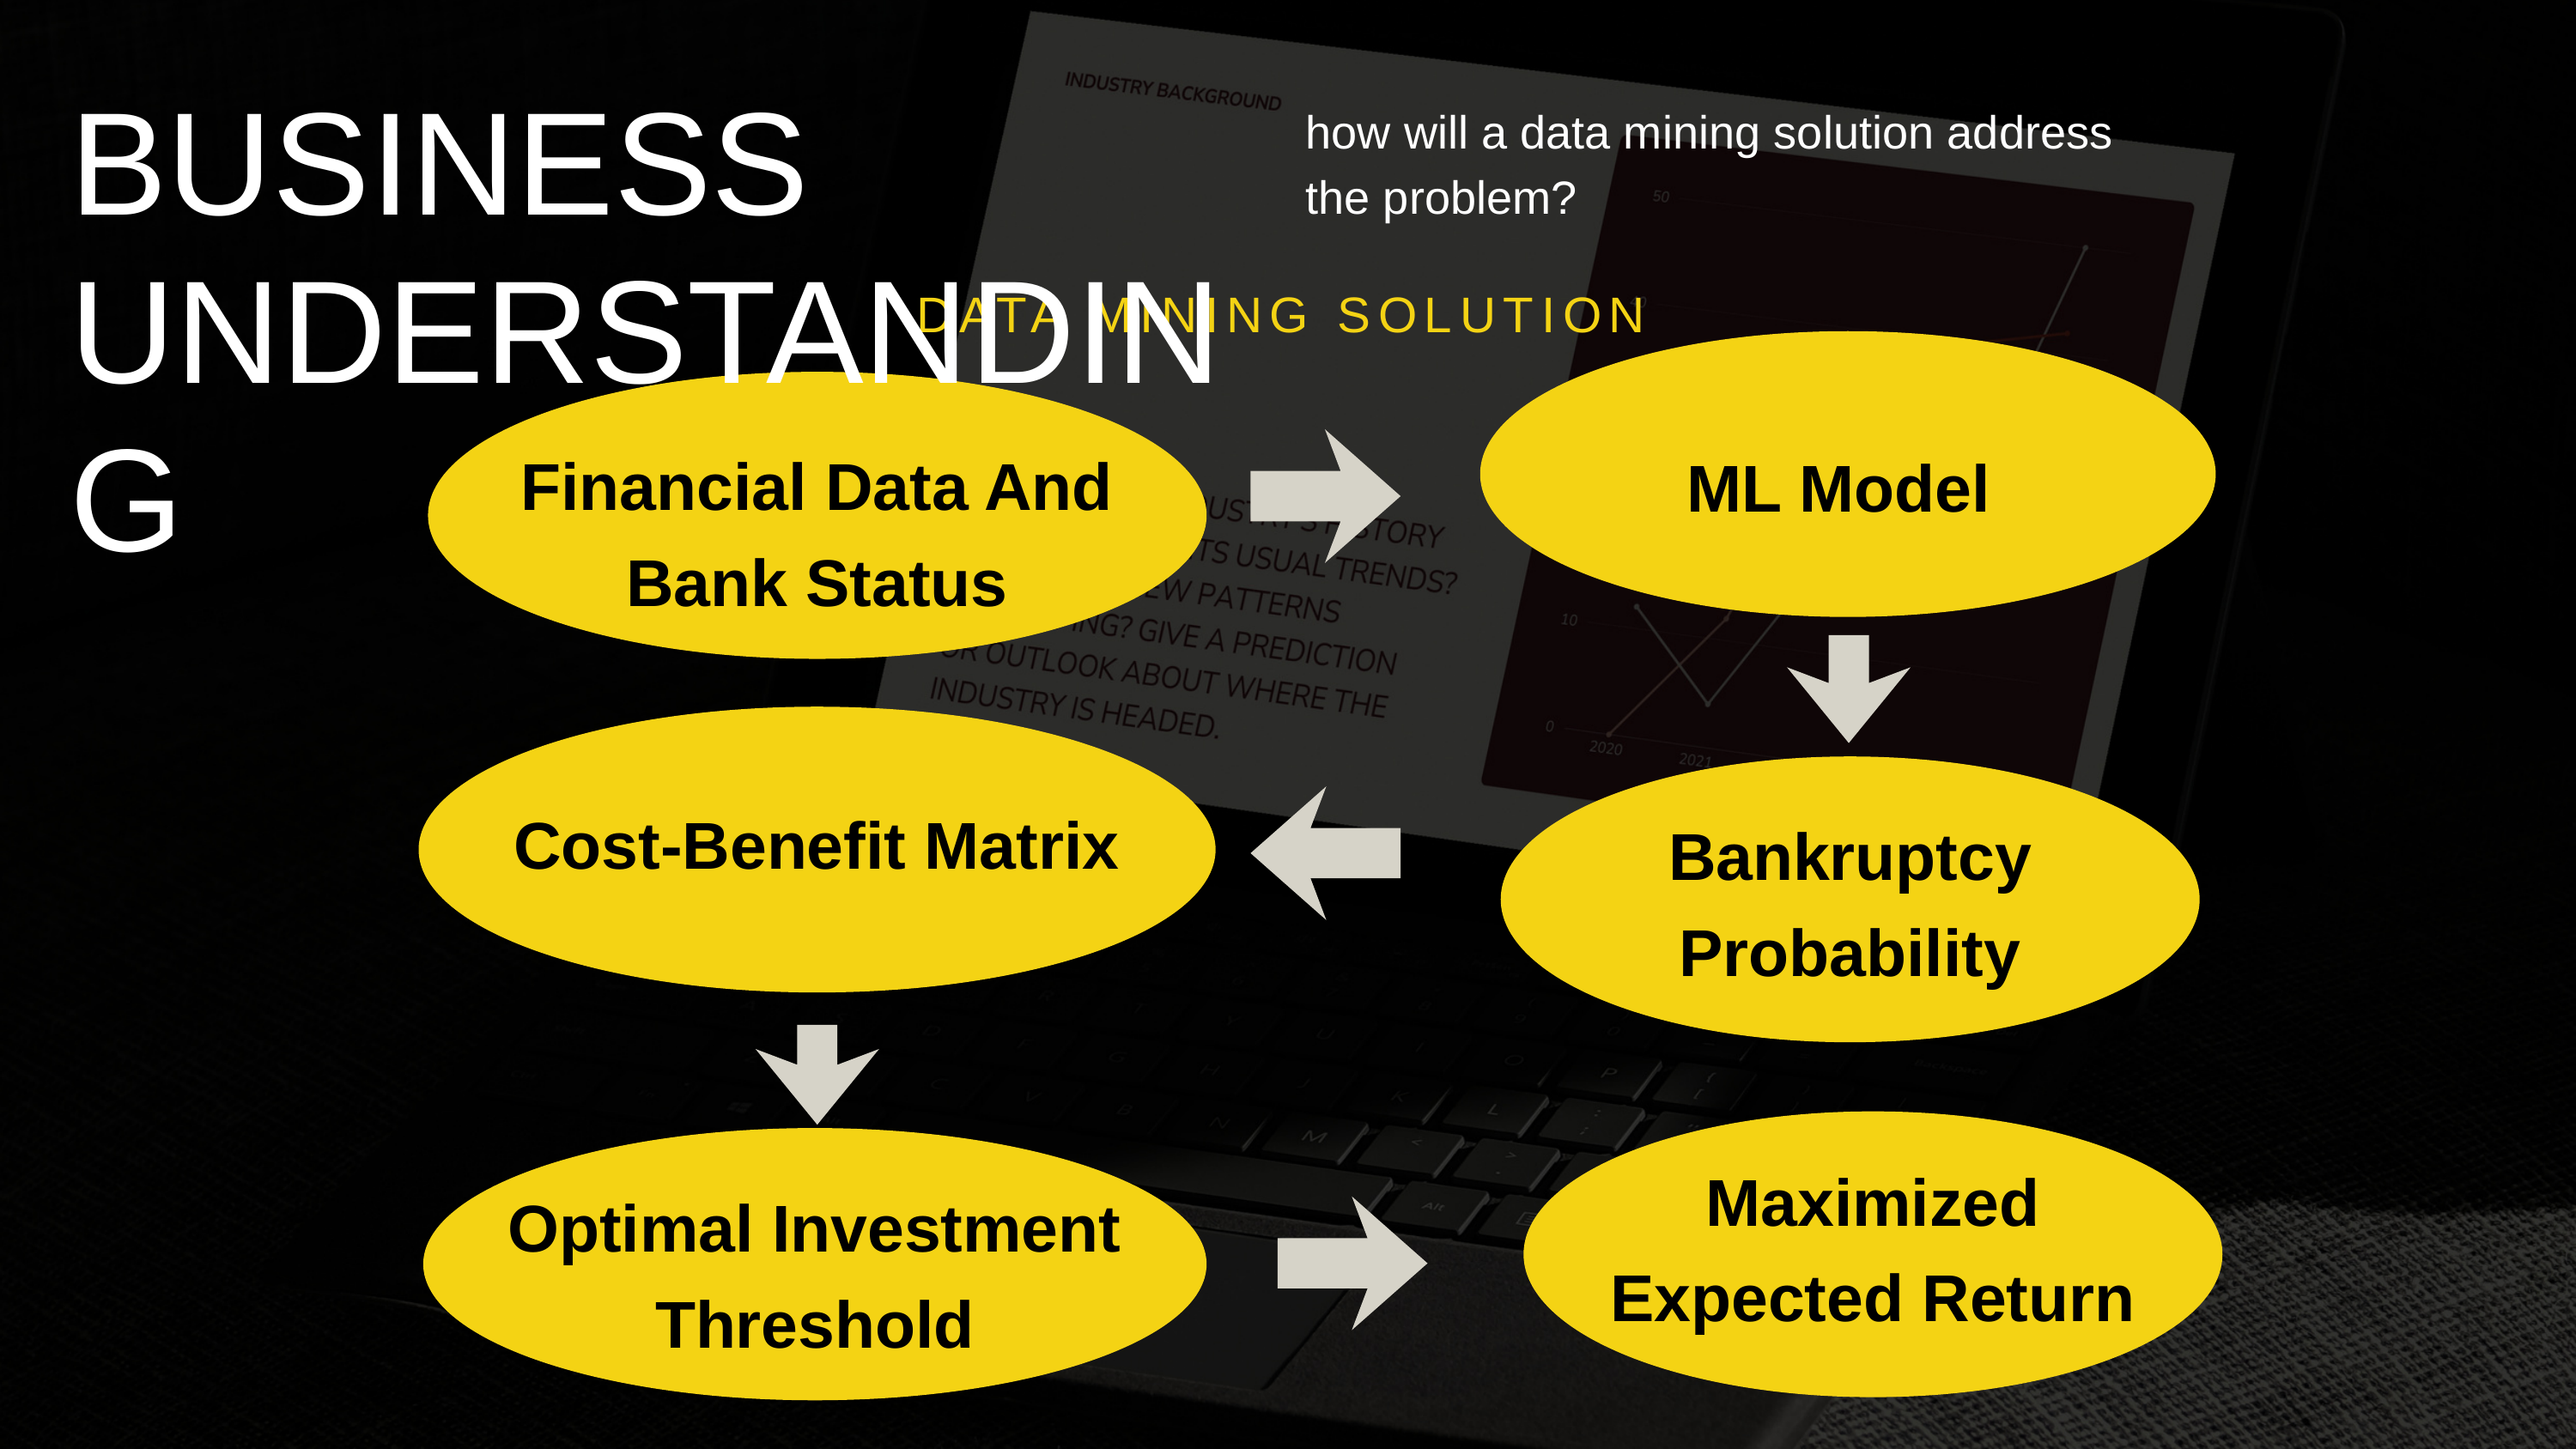

BUSINESS UNDERSTANDING
how will a data mining solution address the problem?
DATA MINING SOLUTION

ML Model

Financial Data And Bank Status

Cost-Benefit Matrix

Bankruptcy Probability

Maximized Expected Return

Optimal Investment Threshold